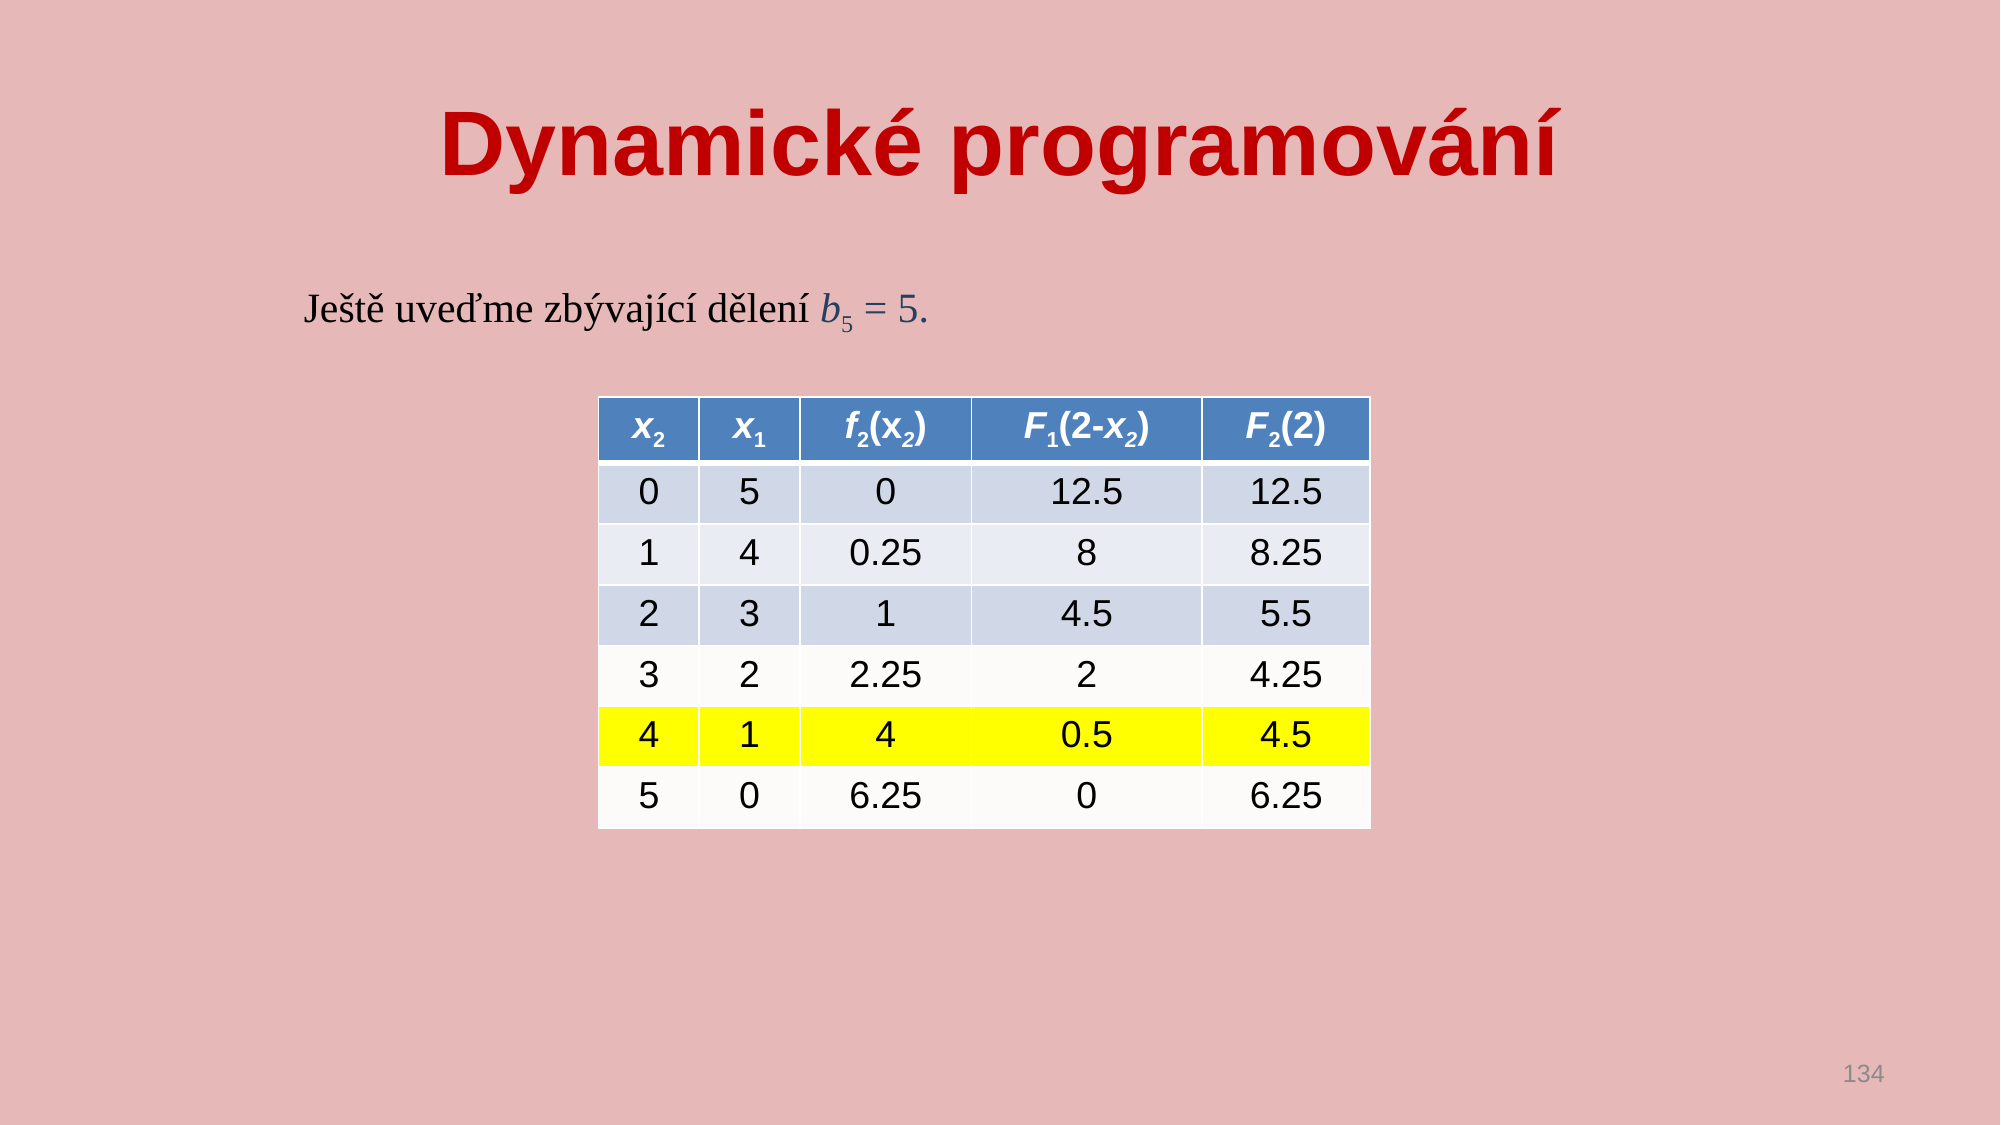

# Dynamické programování

Ještě uveďme zbývající dělení b5 = 5.

| x2 | x1 | f2(x2) | F1(2-x2) | F2(2) |
| --- | --- | --- | --- | --- |
| 0 | 5 | 0 | 12.5 | 12.5 |
| 1 | 4 | 0.25 | 8 | 8.25 |
| 2 | 3 | 1 | 4.5 | 5.5 |
| 3 | 2 | 2.25 | 2 | 4.25 |
| 4 | 1 | 4 | 0.5 | 4.5 |
| 5 | 0 | 6.25 | 0 | 6.25 |
134